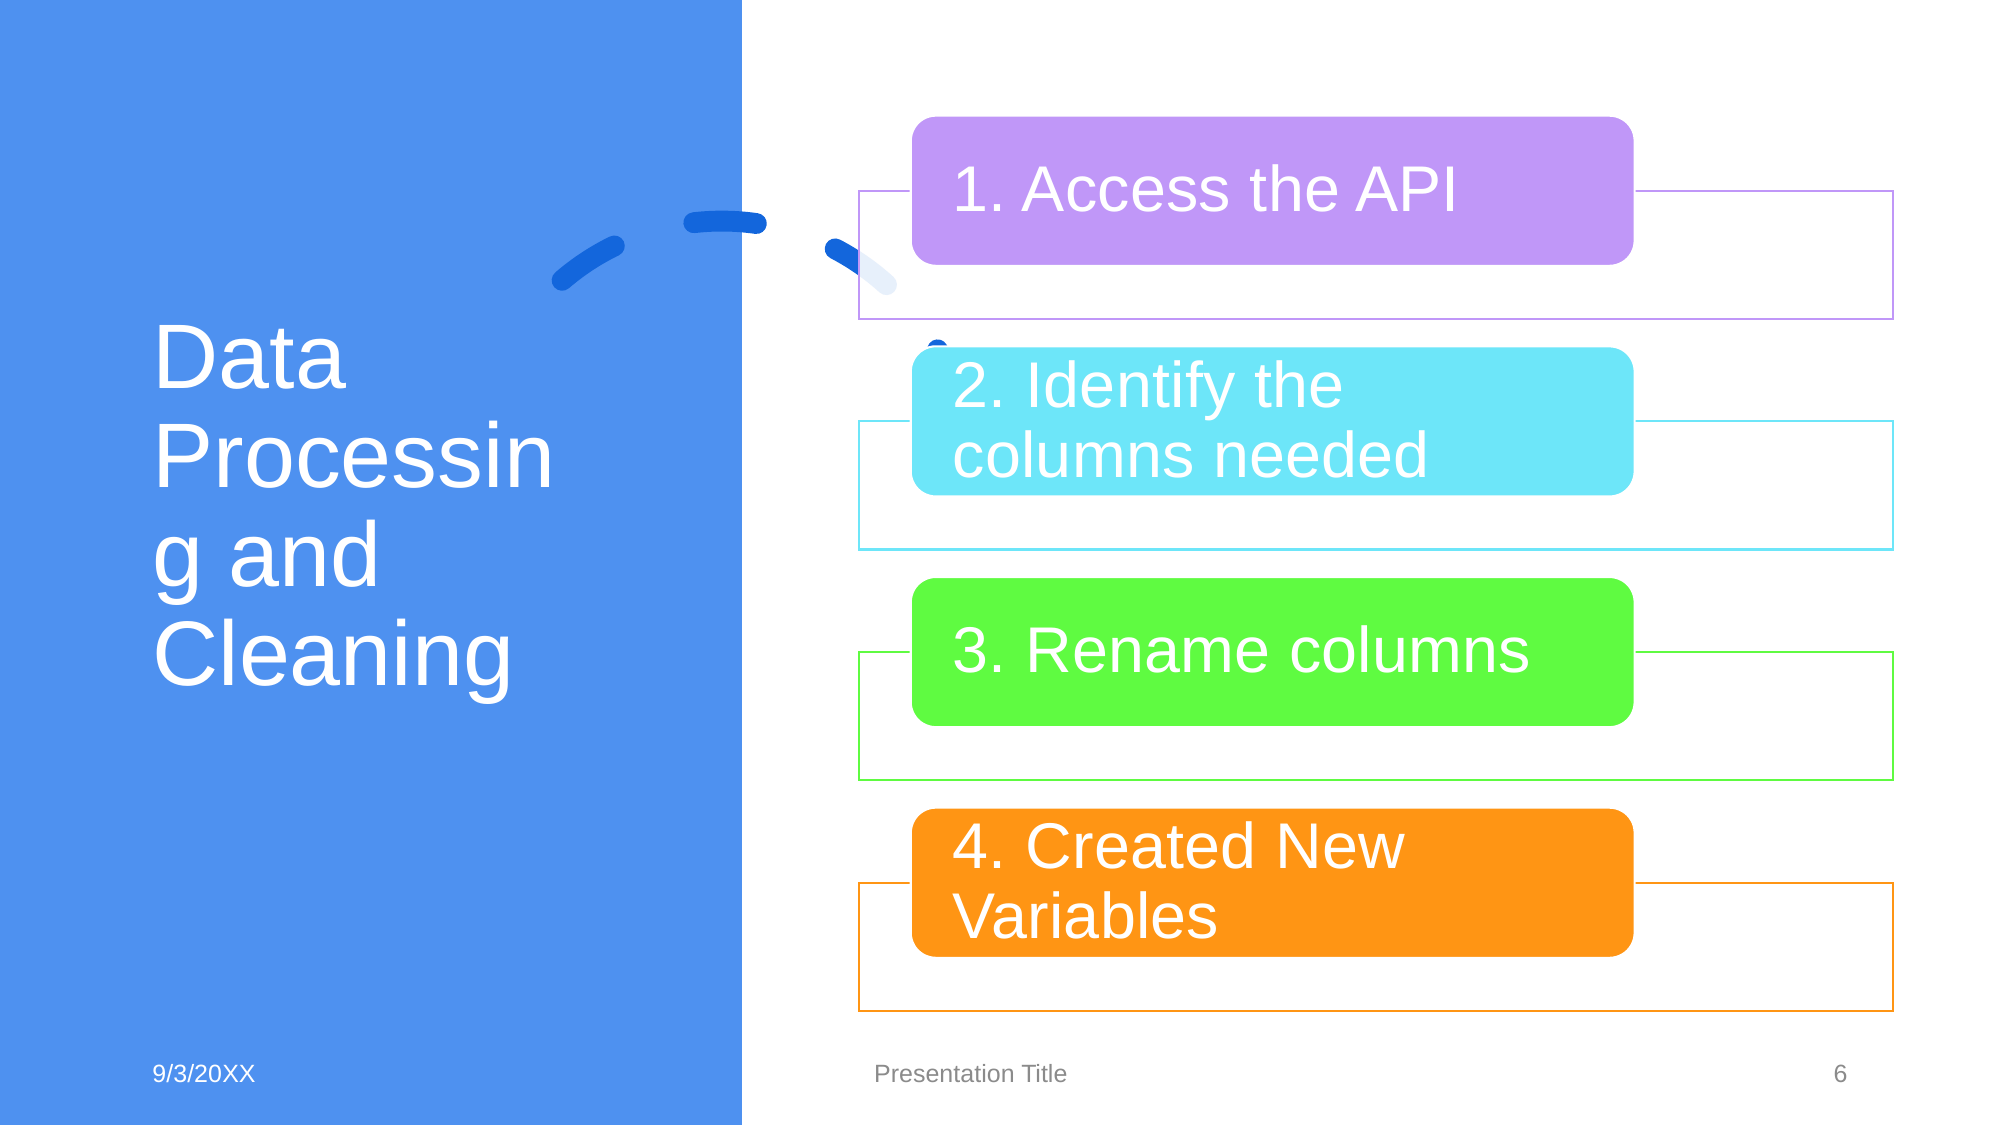

# Data Processing and Cleaning
1. Access the API
2. Identify the columns needed
3. Rename columns
4. Created New Variables

9/3/20XX
Presentation Title
6